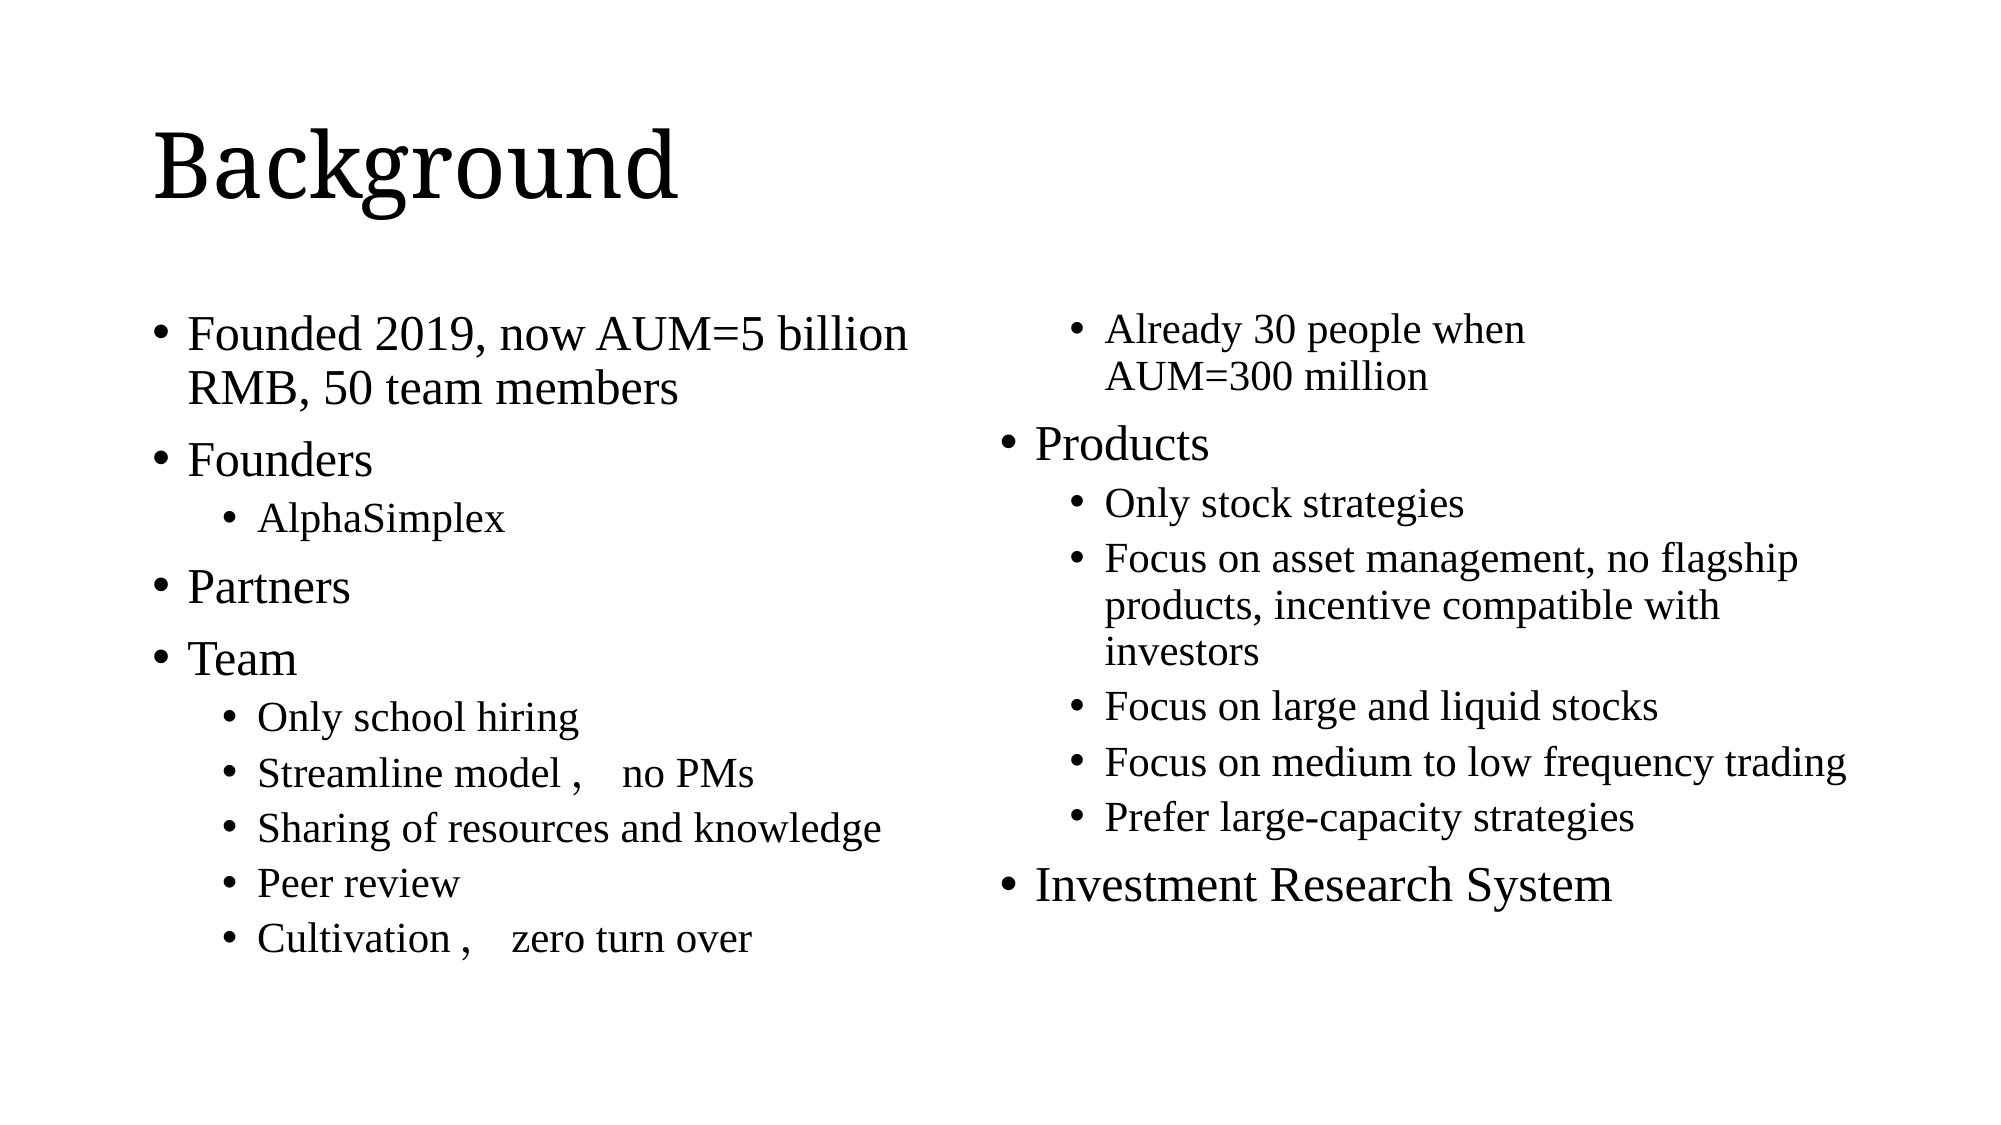

# Background
Founded 2019, now AUM=5 billion RMB, 50 team members
Founders
AlphaSimplex
Partners
Team
Only school hiring
Streamline model，no PMs
Sharing of resources and knowledge
Peer review
Cultivation，zero turn over
Already 30 people when
AUM=300 million
Products
Only stock strategies
Focus on asset management, no flagship products, incentive compatible with investors
Focus on large and liquid stocks
Focus on medium to low frequency trading
Prefer large-capacity strategies
Investment Research System